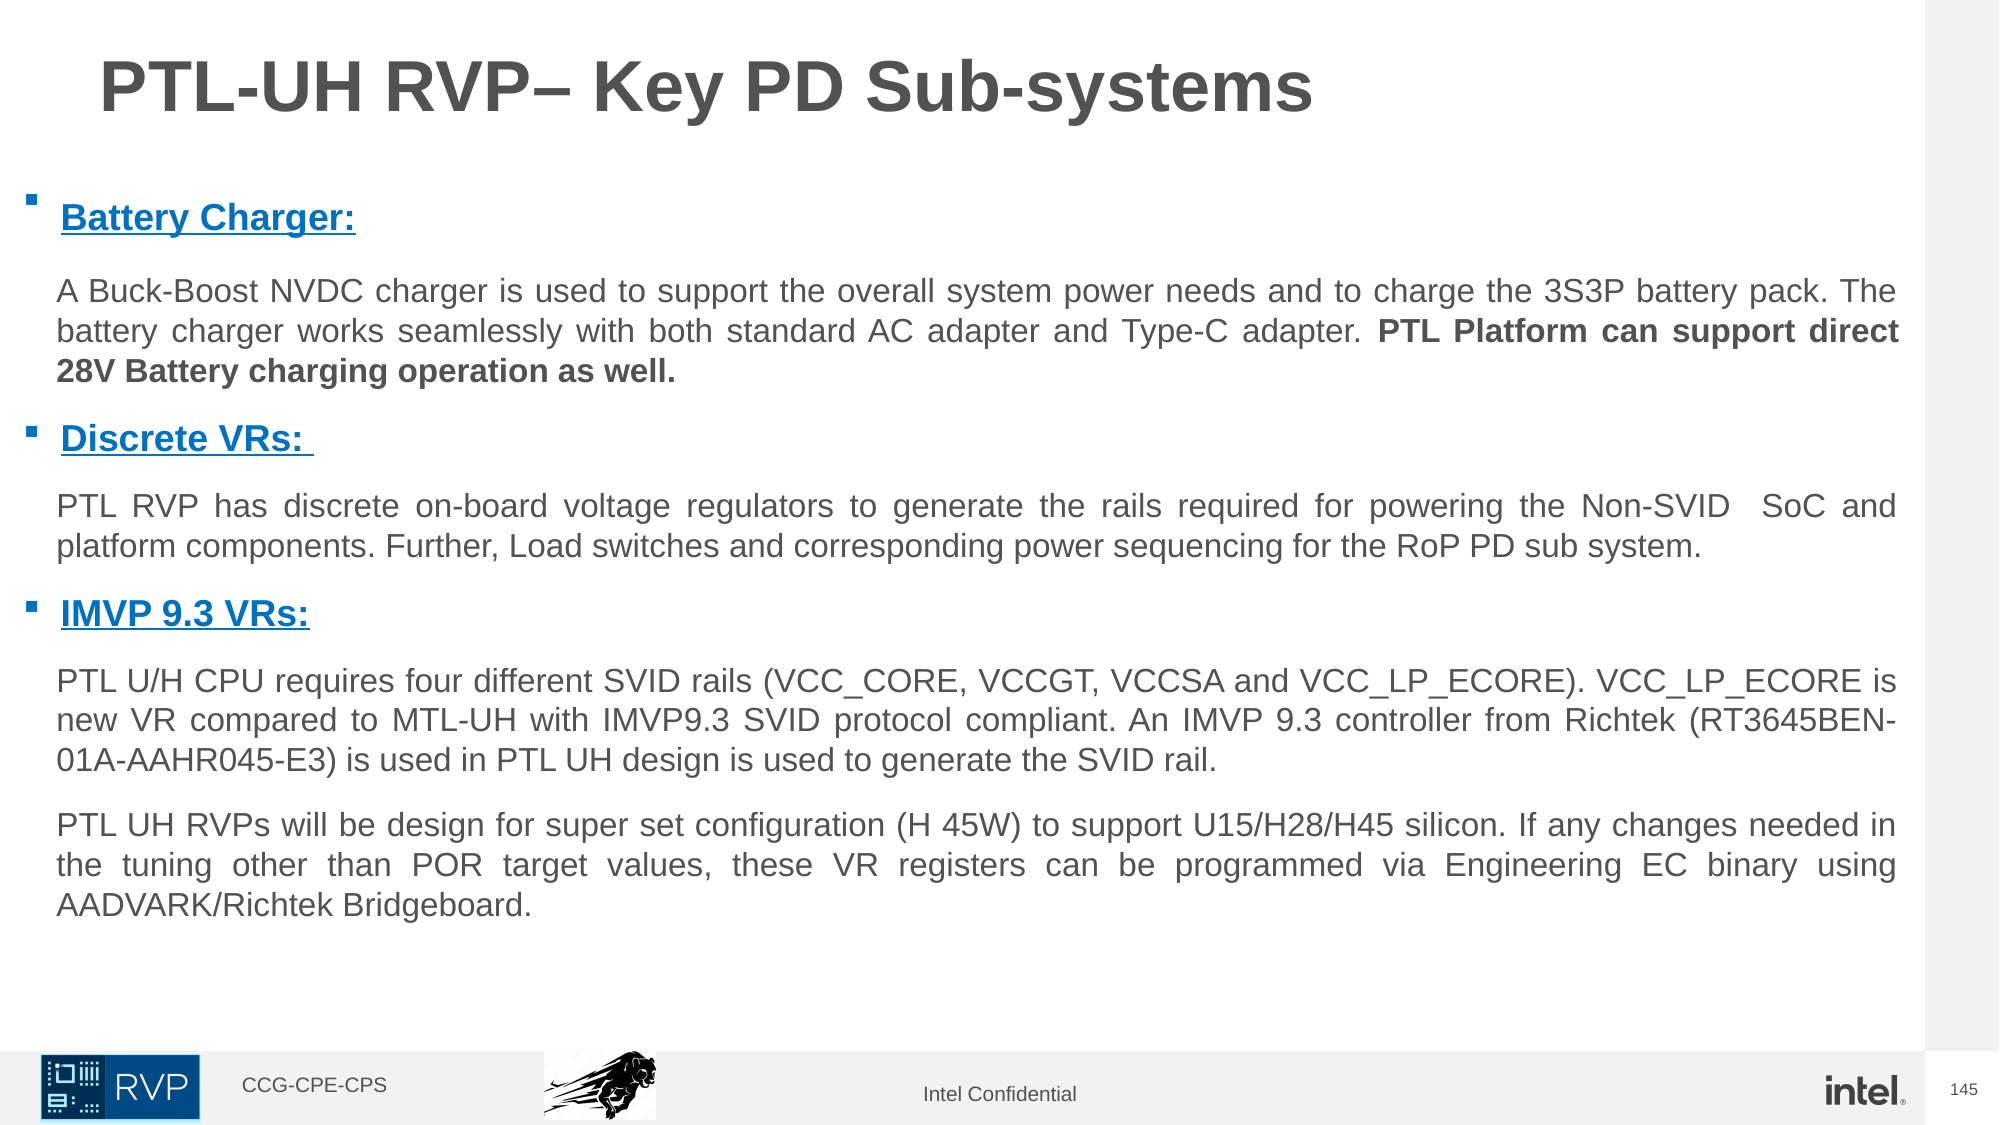

# PTL-UH RVP– Key PD Sub-systems
Battery Charger:
A Buck-Boost NVDC charger is used to support the overall system power needs and to charge the 3S3P battery pack. The battery charger works seamlessly with both standard AC adapter and Type-C adapter. PTL Platform can support direct 28V Battery charging operation as well.
Discrete VRs:
PTL RVP has discrete on-board voltage regulators to generate the rails required for powering the Non-SVID  SoC and platform components. Further, Load switches and corresponding power sequencing for the RoP PD sub system.
IMVP 9.3 VRs:
PTL U/H CPU requires four different SVID rails (VCC_CORE, VCCGT, VCCSA and VCC_LP_ECORE). VCC_LP_ECORE is new VR compared to MTL-UH with IMVP9.3 SVID protocol compliant. An IMVP 9.3 controller from Richtek (RT3645BEN-01A-AAHR045-E3) is used in PTL UH design is used to generate the SVID rail.
PTL UH RVPs will be design for super set configuration (H 45W) to support U15/H28/H45 silicon. If any changes needed in the tuning other than POR target values, these VR registers can be programmed via Engineering EC binary using AADVARK/Richtek Bridgeboard.